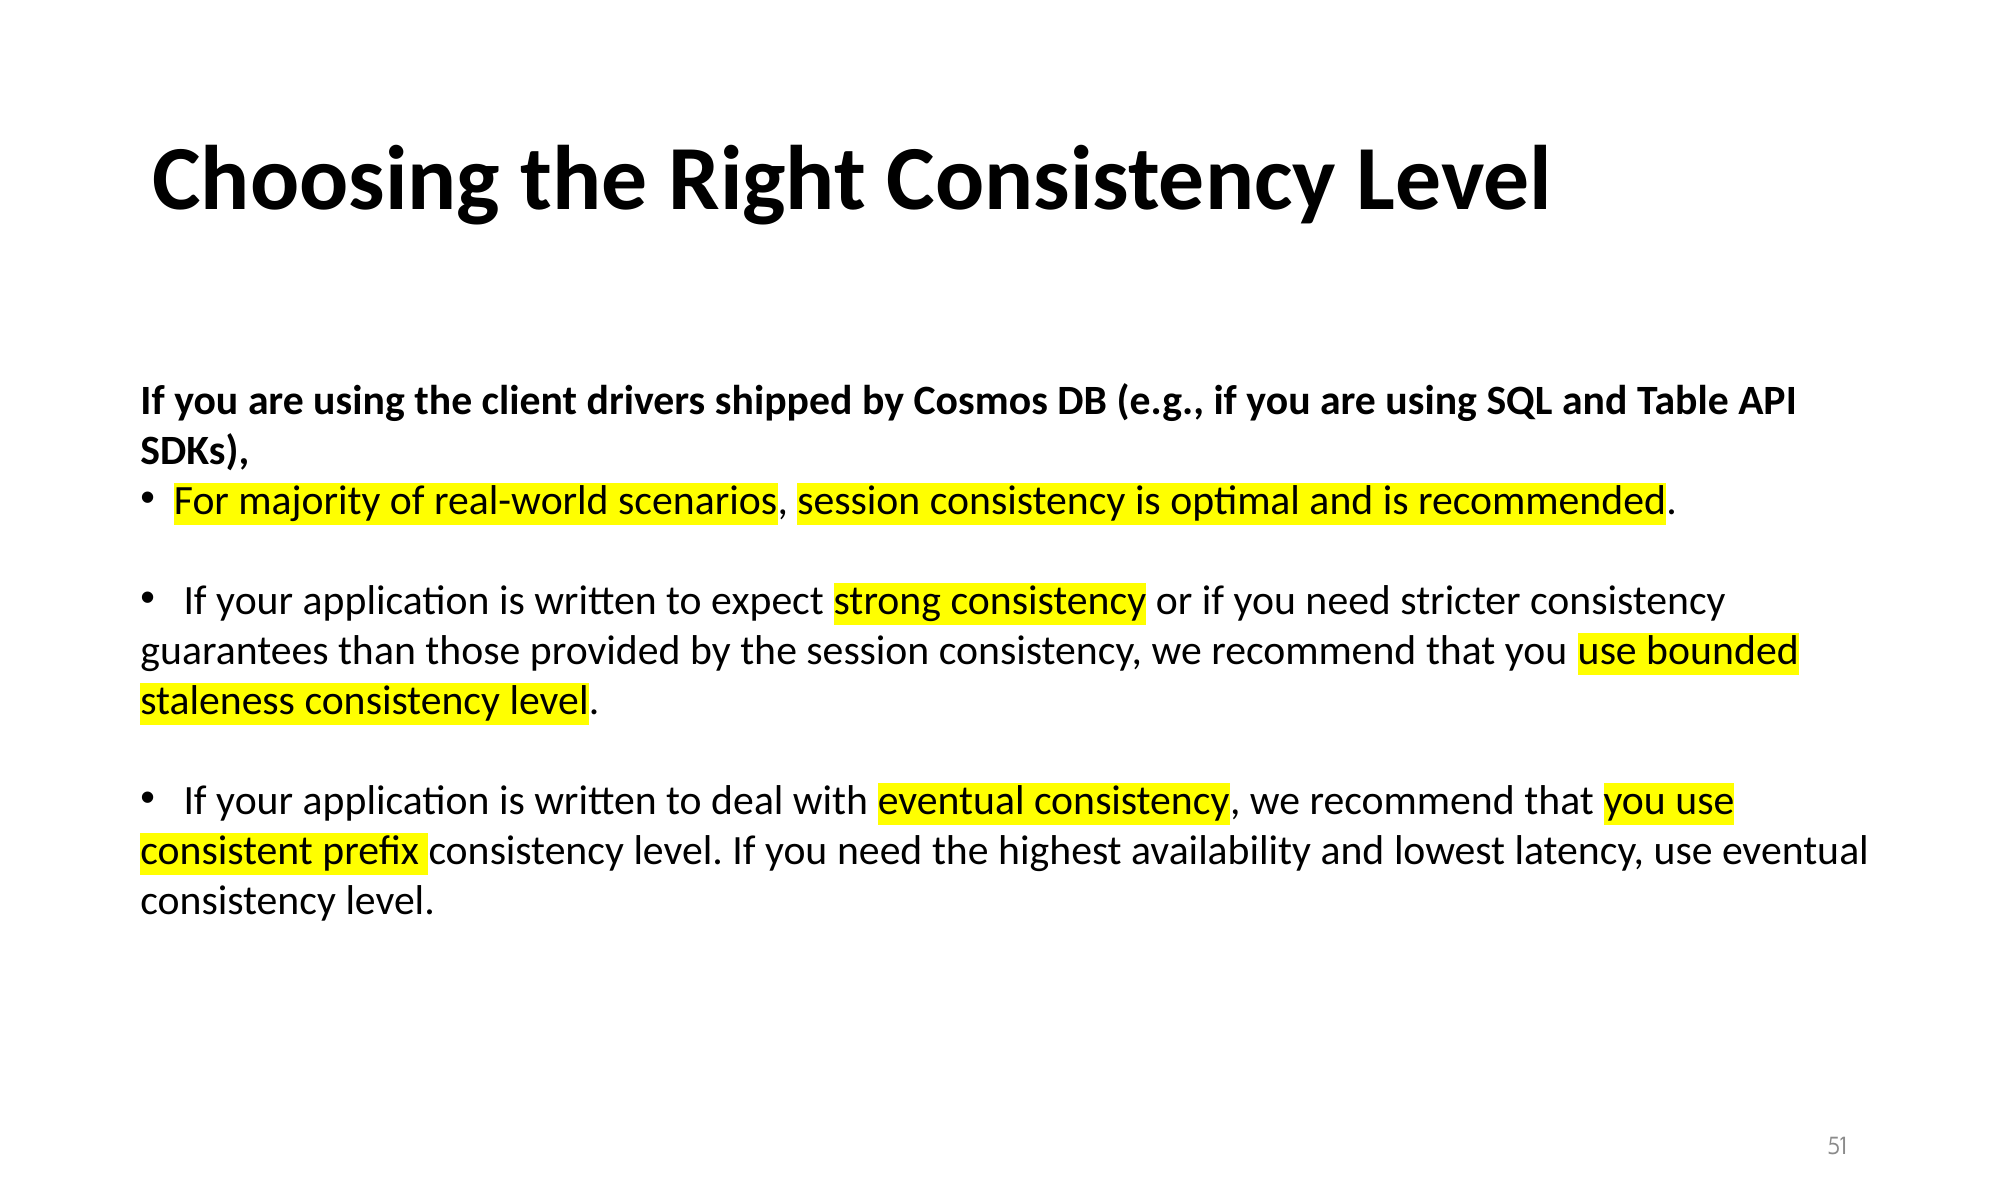

# Choosing the Right Consistency Level

If you are using the client drivers shipped by Cosmos DB (e.g., if you are using SQL and Table API SDKs),
  For majority of real-world scenarios, session consistency is optimal and is recommended.

   If your application is written to expect strong consistency or if you need stricter consistency guarantees than those provided by the session consistency, we recommend that you use bounded staleness consistency level.

   If your application is written to deal with eventual consistency, we recommend that you use consistent prefix consistency level. If you need the highest availability and lowest latency, use eventual consistency level.

51